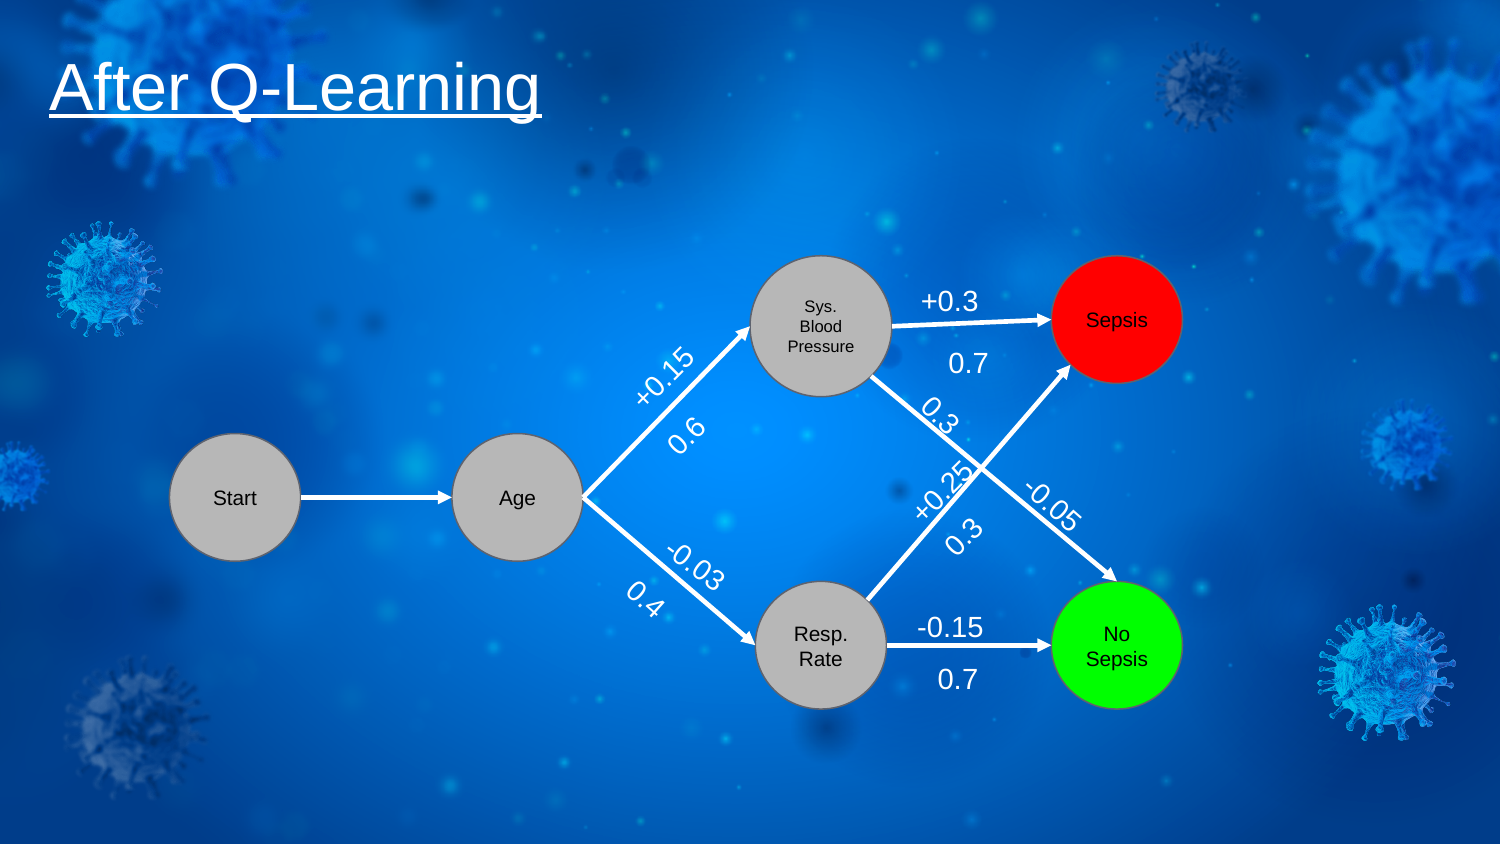

After Q-Learning
Sys.
Blood
Pressure
Sepsis
+0.3
0.7
+0.15
0.3
0.6
Start

Age
+0.25
-0.05
0.3
-0.03
0.4
Resp.
Rate
No Sepsis
-0.15
0.7